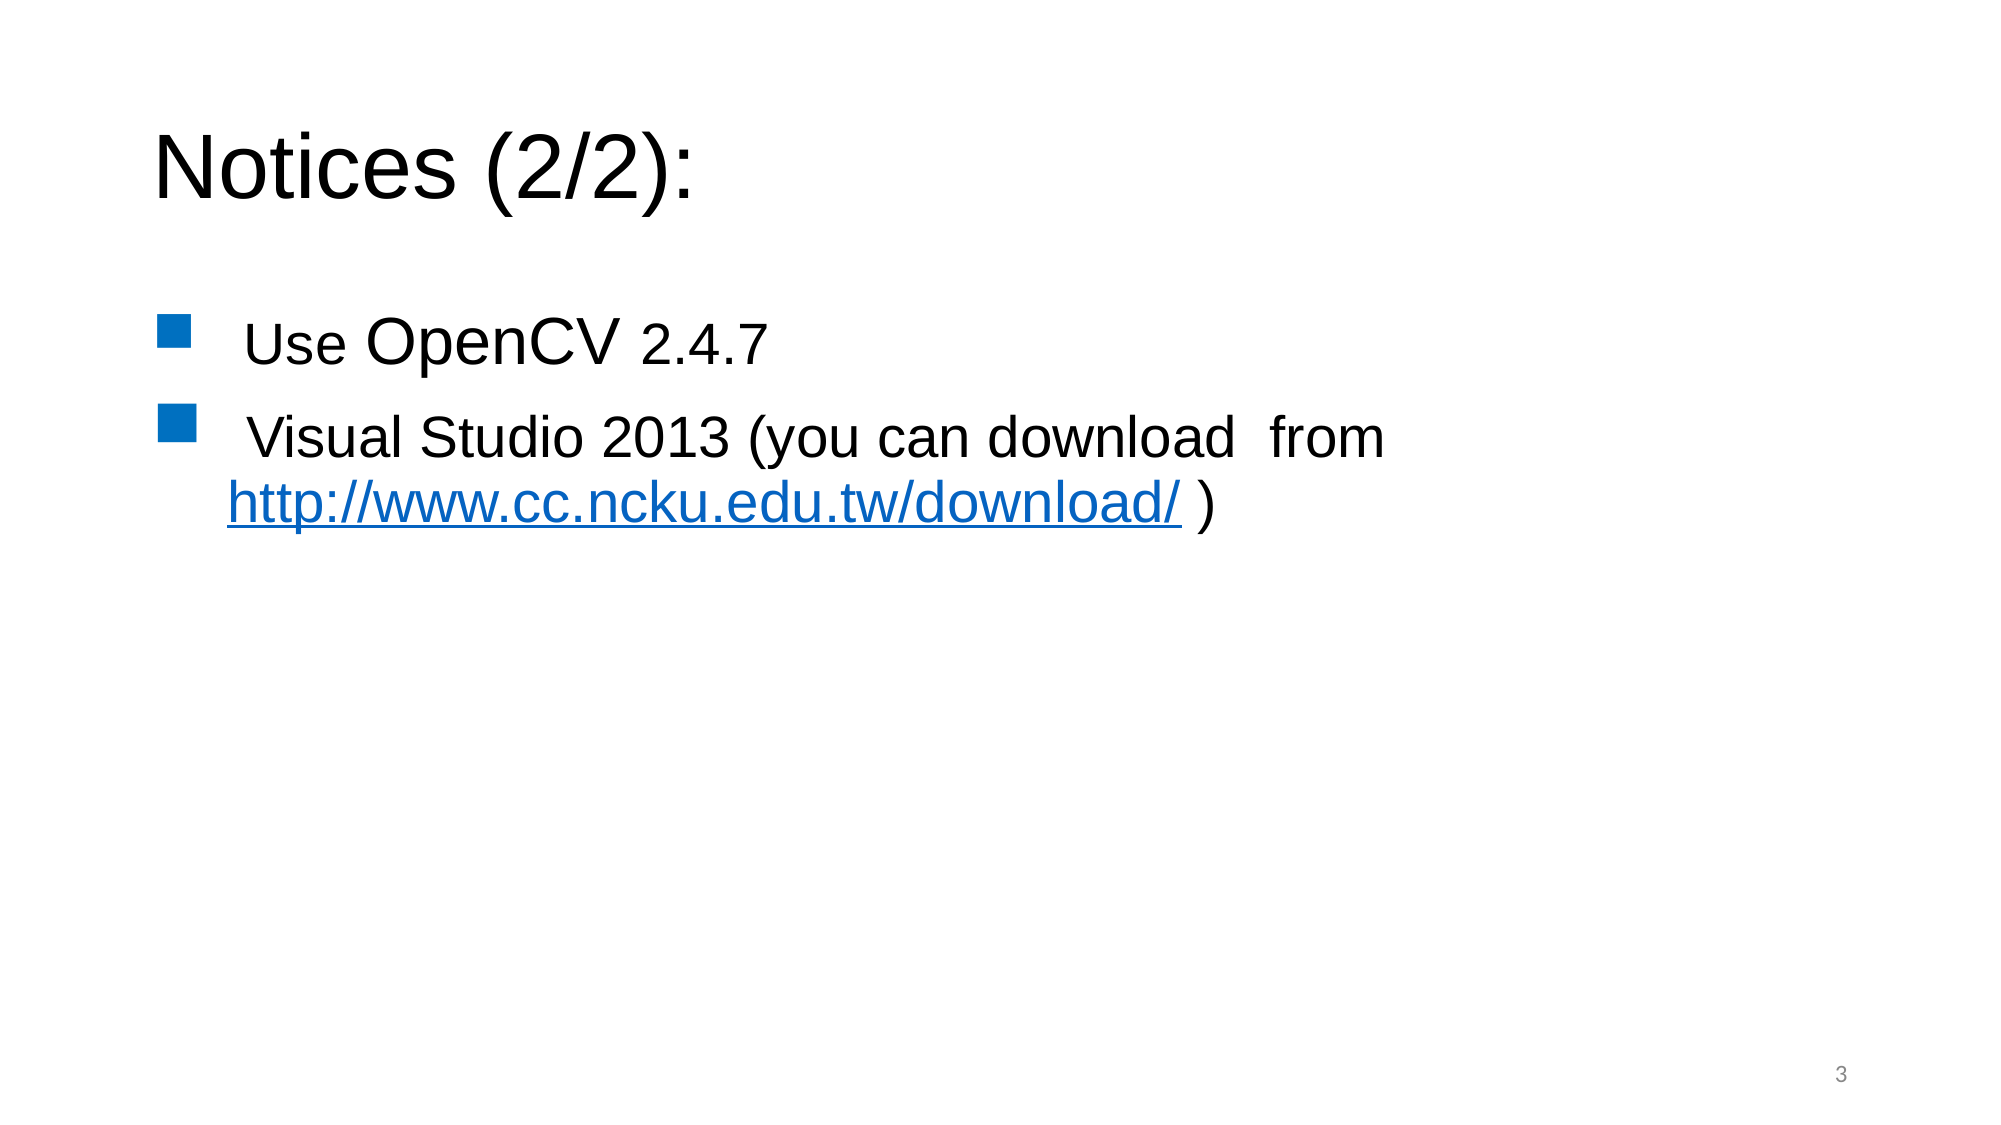

# Notices (2/2):
 Use OpenCV 2.4.7
 Visual Studio 2013 (you can download  from http://www.cc.ncku.edu.tw/download/ )

3